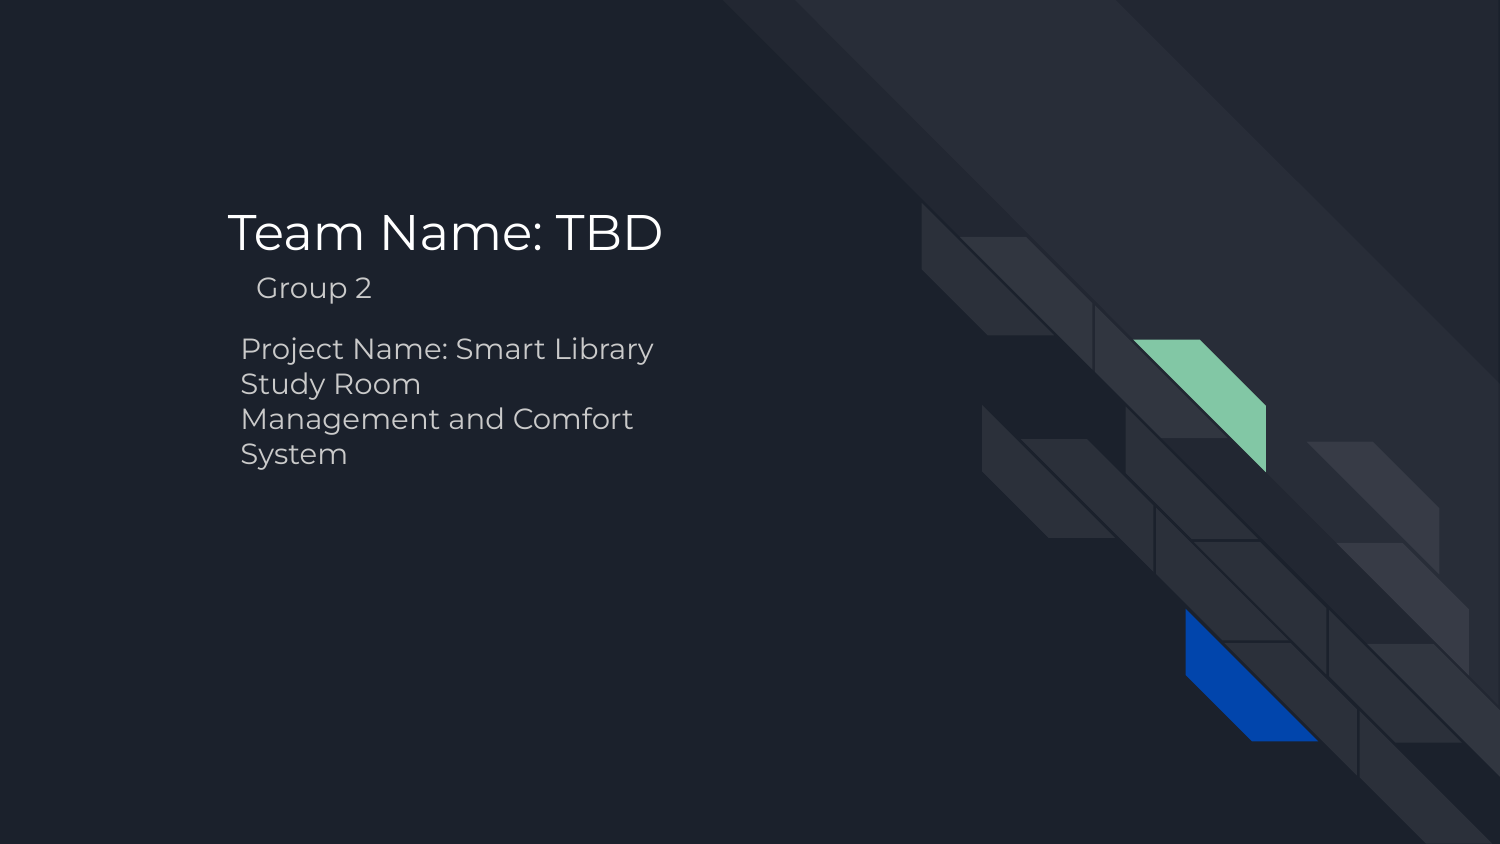

# Team Name: TBD
Group 2
Project Name: Smart Library Study Room
Management and Comfort System